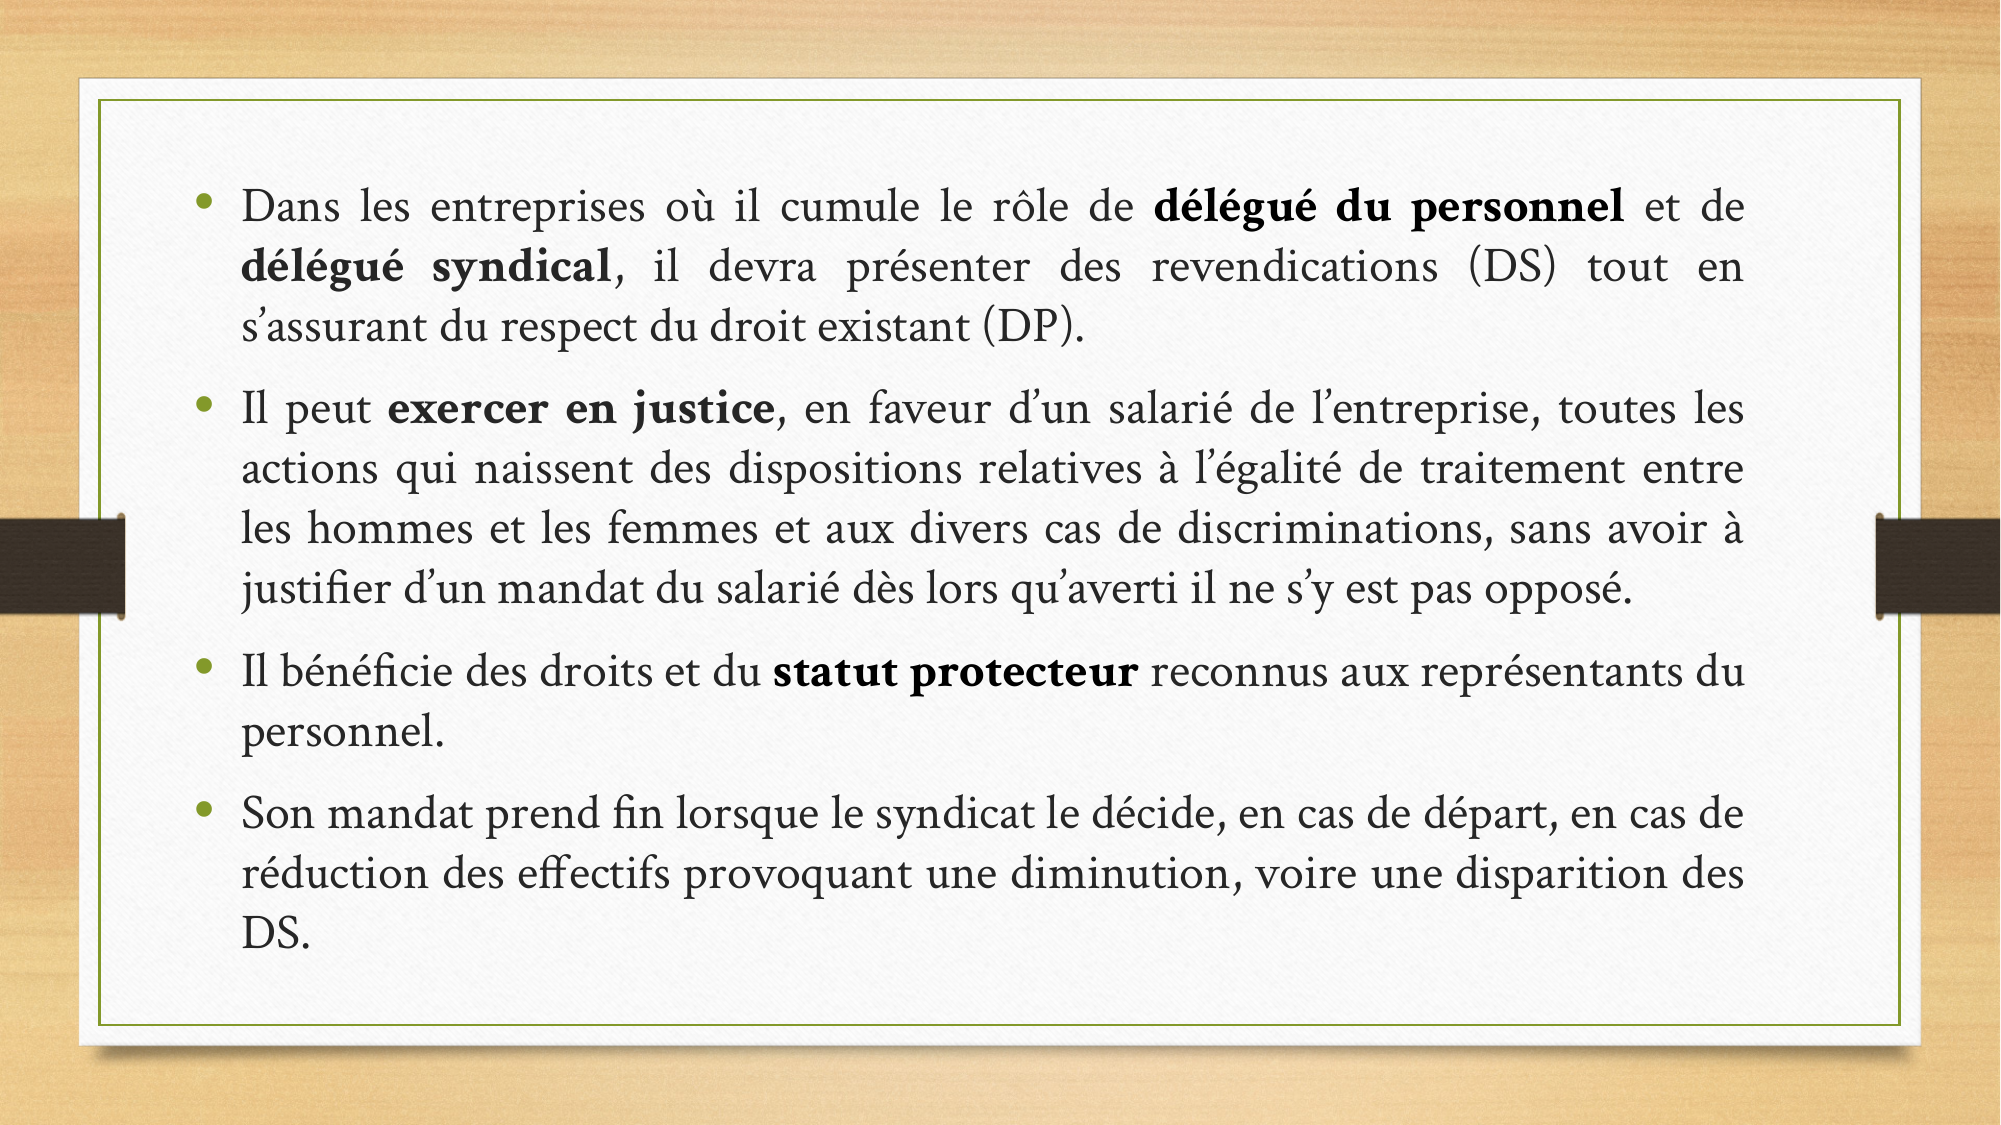

Dans les entreprises où il cumule le rôle de délégué du personnel et de délégué syndical, il devra présenter des revendications (DS) tout en s’assurant du respect du droit existant (DP).
Il peut exercer en justice, en faveur d’un salarié de l’entreprise, toutes les actions qui naissent des dispositions relatives à l’égalité de traitement entre les hommes et les femmes et aux divers cas de discriminations, sans avoir à justifier d’un mandat du salarié dès lors qu’averti il ne s’y est pas opposé.
Il bénéficie des droits et du statut protecteur reconnus aux représentants du personnel.
Son mandat prend fin lorsque le syndicat le décide, en cas de départ, en cas de réduction des effectifs provoquant une diminution, voire une disparition des DS.